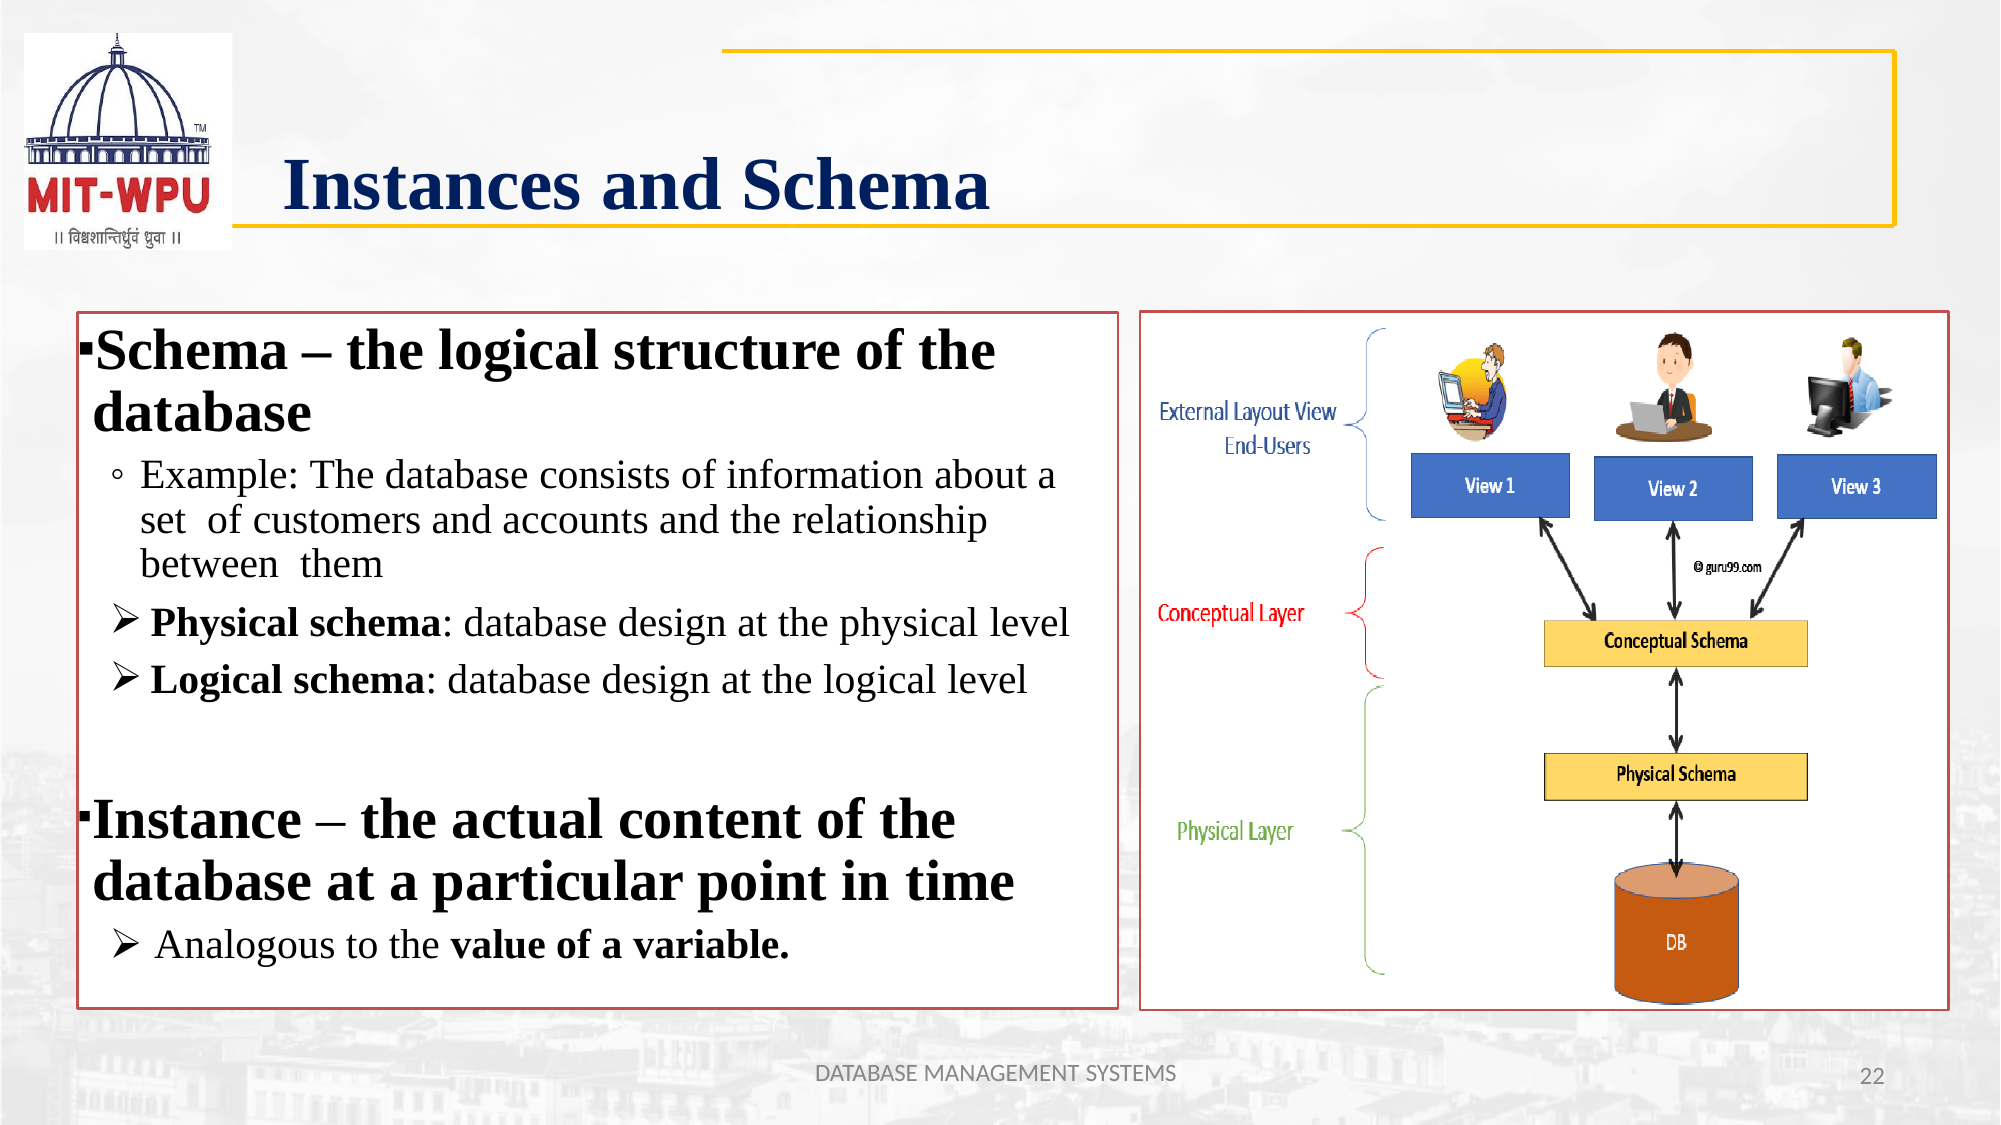

# Instances and Schema
Schema – the logical structure of the  database
Example: The database consists of information about a set  of customers and accounts and the relationship between  them
Physical schema: database design at the physical level
Logical schema: database design at the logical level

Instance – the actual content of the  database at a particular point in time
⮚ Analogous to the value of a variable.

DATABASE MANAGEMENT SYSTEMS
22